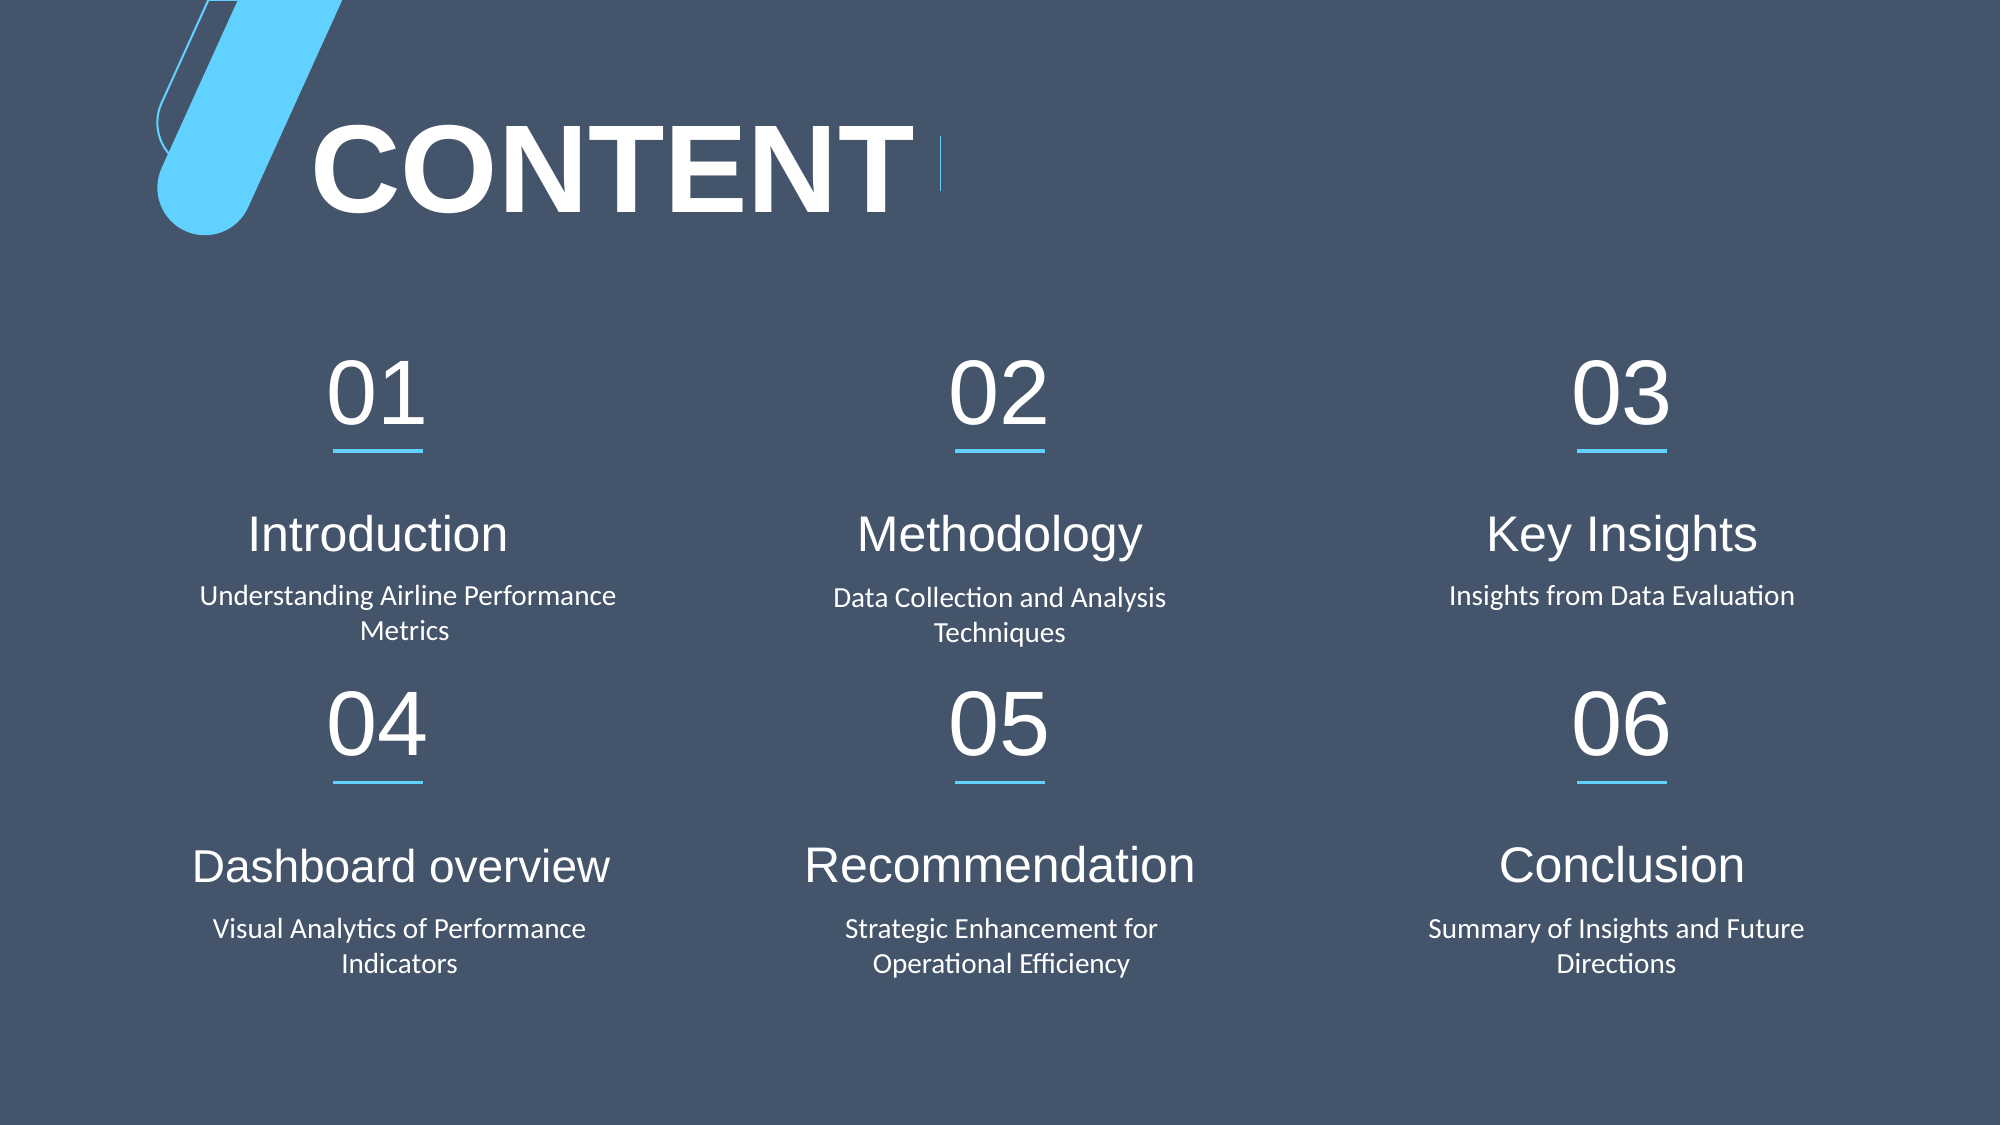

CONTENT
01
Introduction
Understanding Airline Performance Metrics
02
Methodology
Data Collection and Analysis Techniques
03
Key Insights
Insights from Data Evaluation
04
Dashboard overview
Visual Analytics of Performance Indicators
05
Recommendation
Strategic Enhancement for Operational Efficiency
06
Conclusion
Summary of Insights and Future Directions